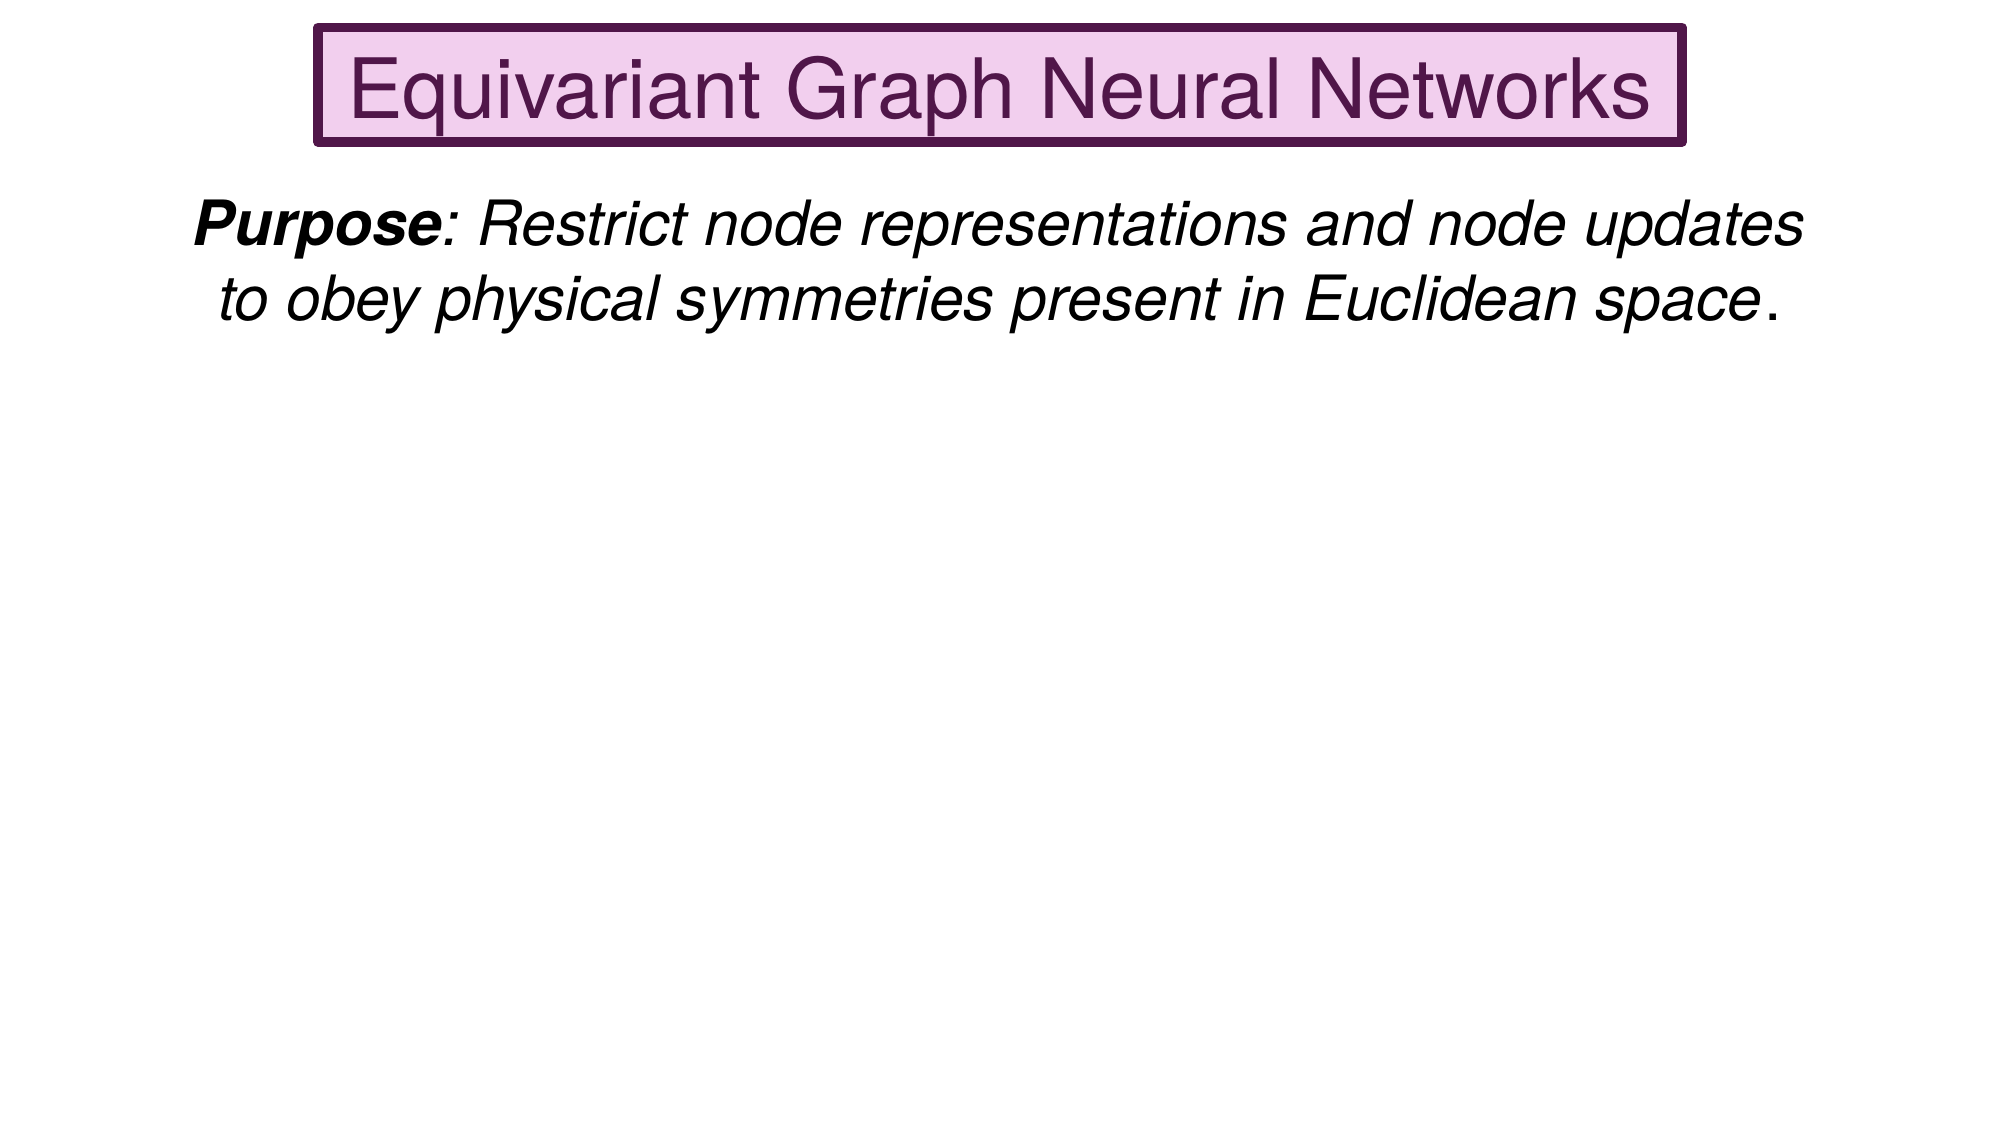

Equivariant Graph Neural Networks
Purpose: Restrict node representations and node updates to obey physical symmetries present in Euclidean space.